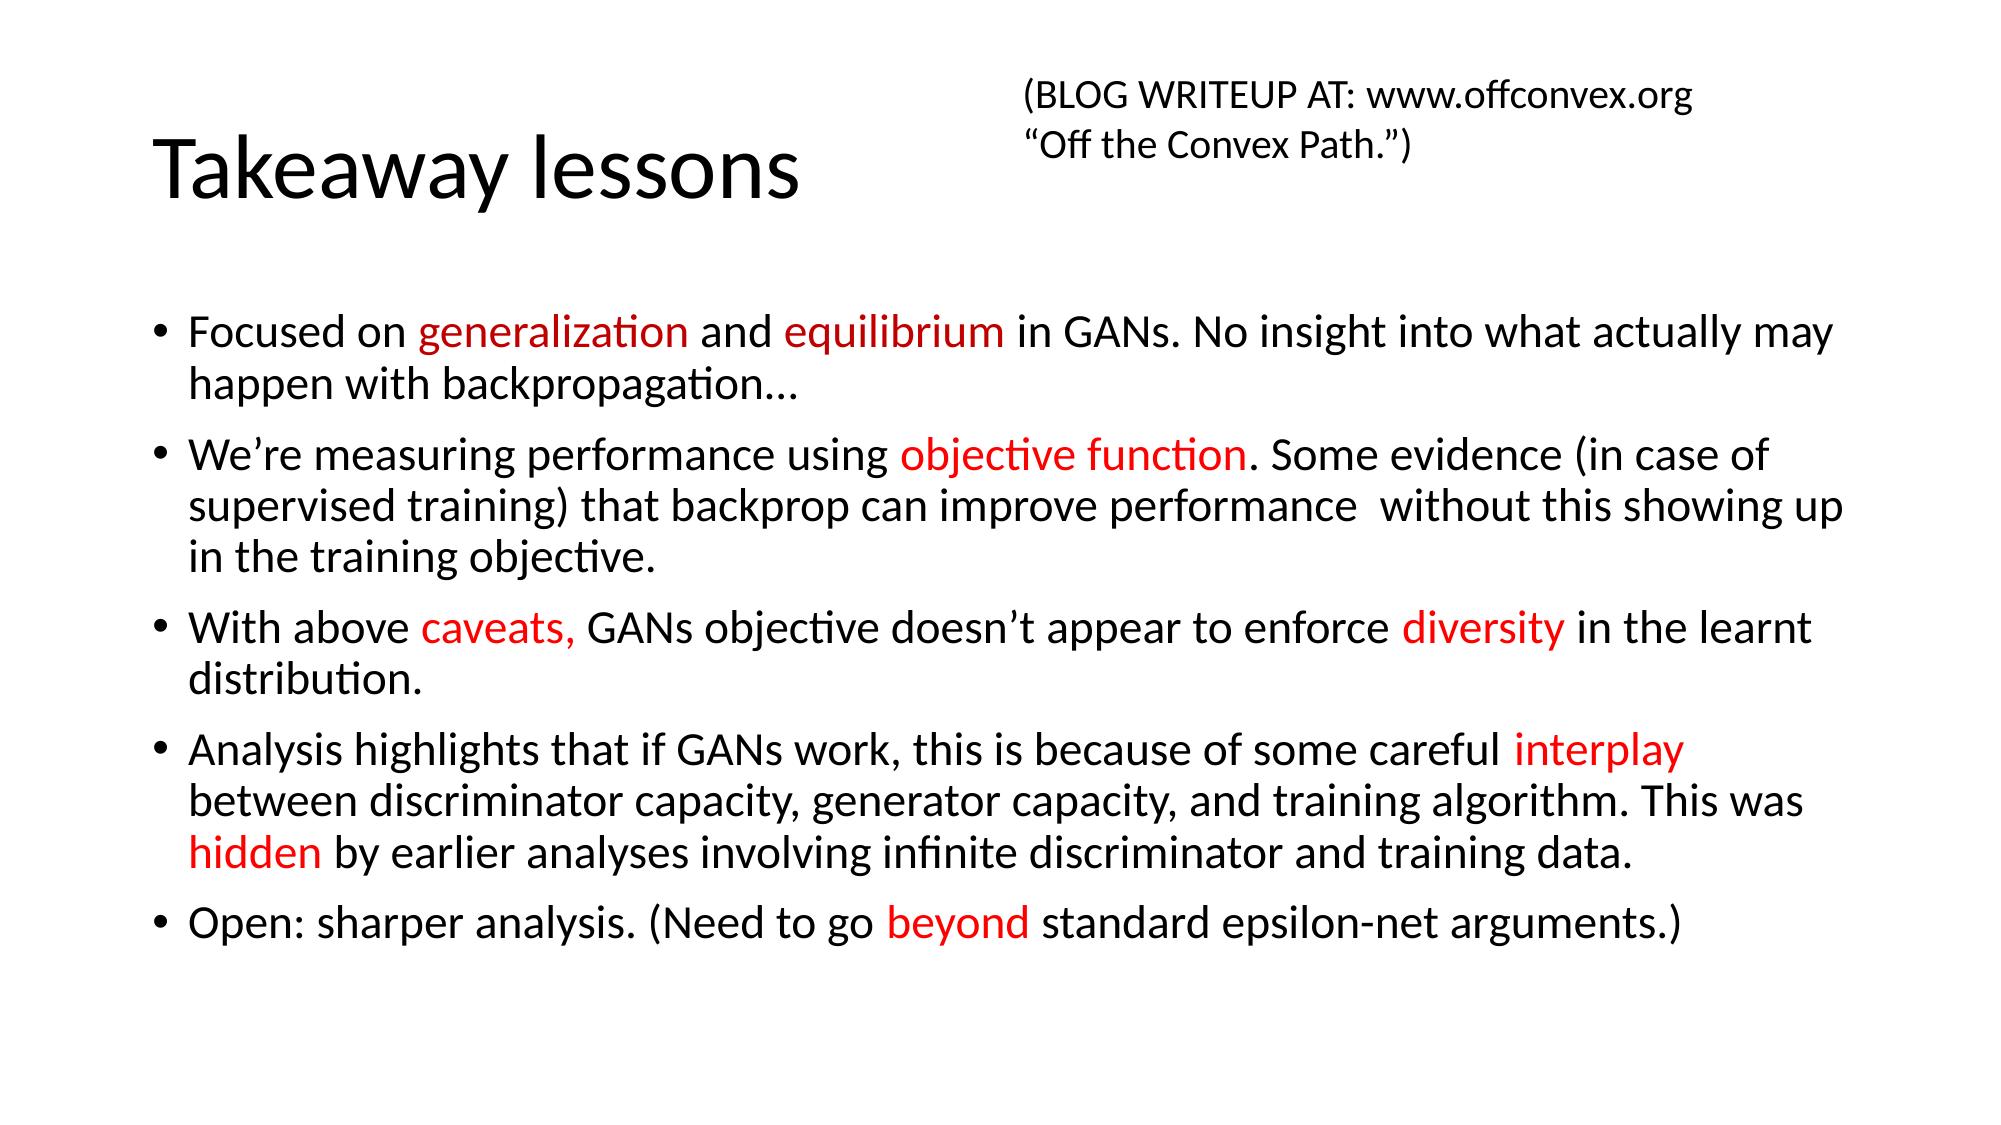

# Takeaway lessons
(BLOG WRITEUP AT: www.offconvex.org
“Off the Convex Path.”)
Focused on generalization and equilibrium in GANs. No insight into what actually may happen with backpropagation…
We’re measuring performance using objective function. Some evidence (in case of supervised training) that backprop can improve performance  without this showing up in the training objective.
With above caveats, GANs objective doesn’t appear to enforce diversity in the learnt distribution.
Analysis highlights that if GANs work, this is because of some careful interplay between discriminator capacity, generator capacity, and training algorithm. This was hidden by earlier analyses involving infinite discriminator and training data.
Open: sharper analysis. (Need to go beyond standard epsilon-net arguments.)